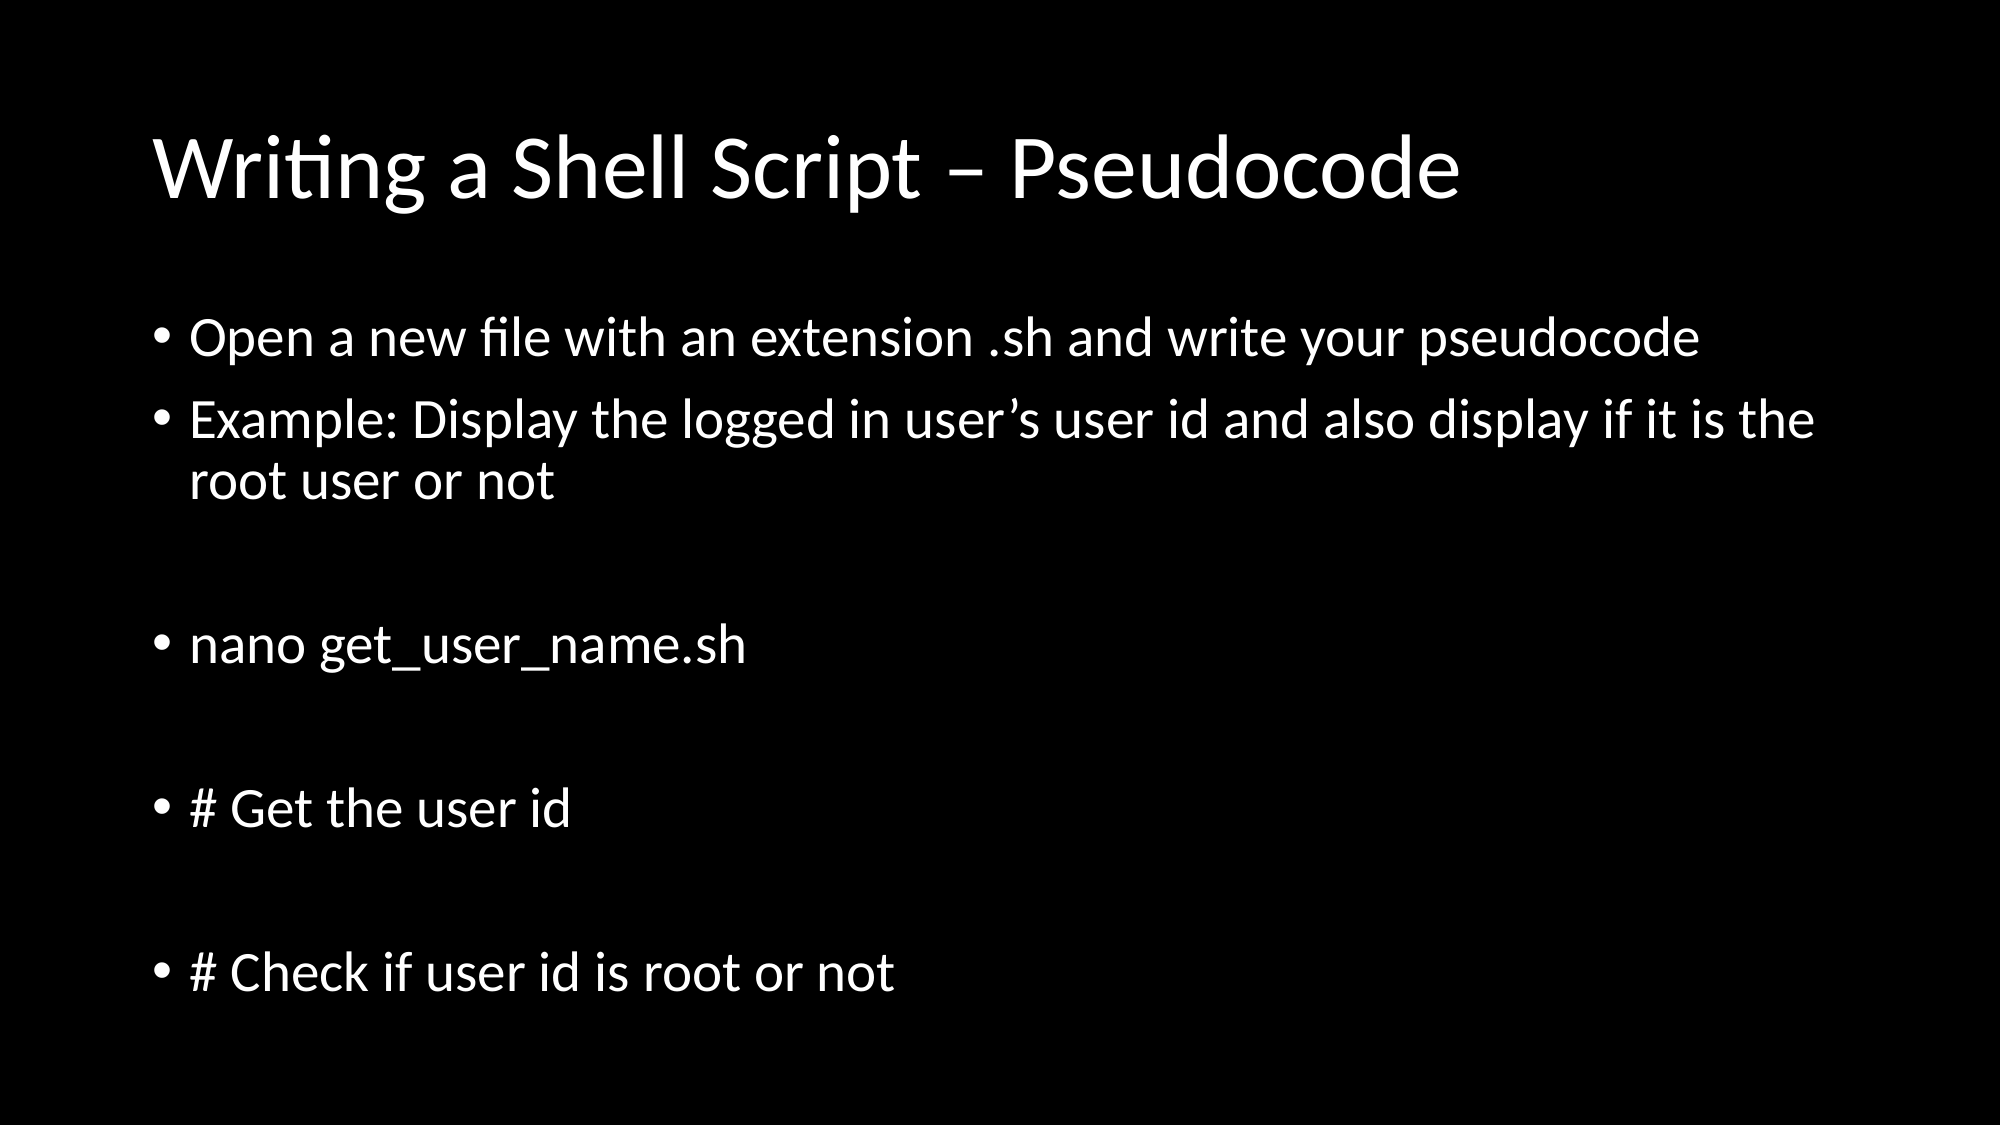

# Writing a Shell Script – Pseudocode
Open a new file with an extension .sh and write your pseudocode
Example: Display the logged in user’s user id and also display if it is the root user or not

nano get_user_name.sh

# Get the user id

# Check if user id is root or not